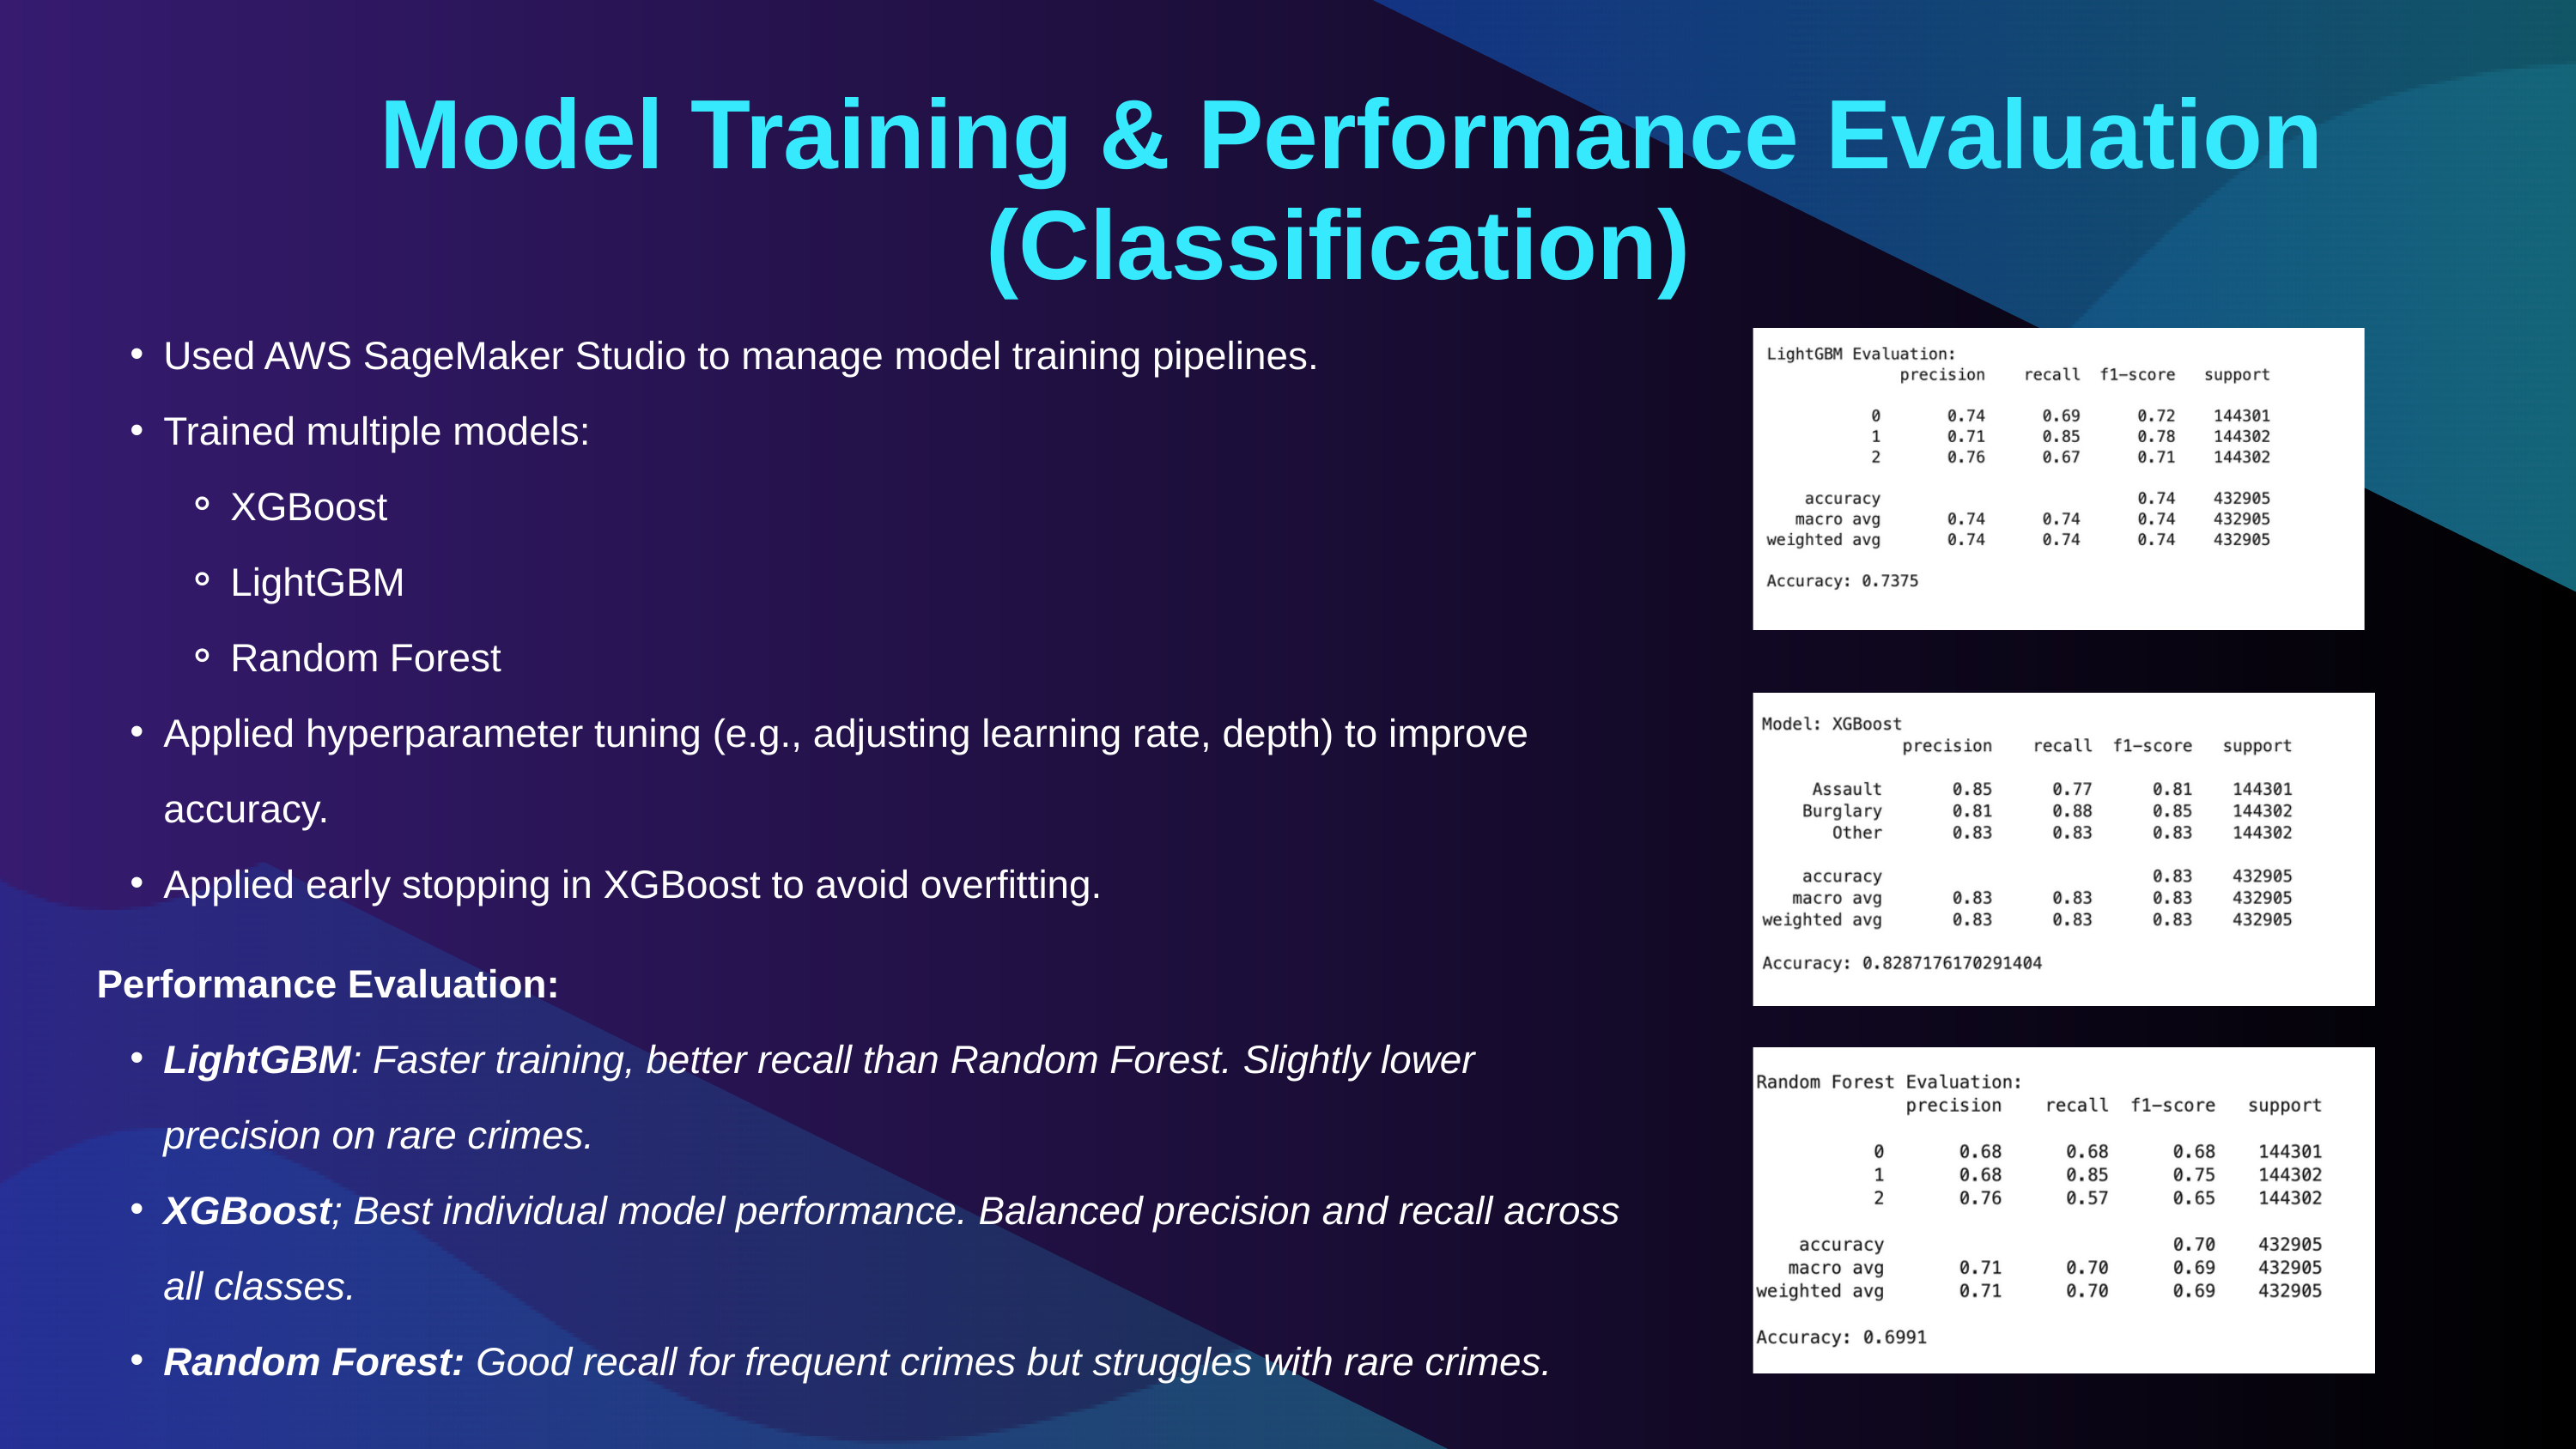

Model Training & Performance Evaluation (Classification)
Used AWS SageMaker Studio to manage model training pipelines.
Trained multiple models:
XGBoost
LightGBM
Random Forest
Applied hyperparameter tuning (e.g., adjusting learning rate, depth) to improve accuracy.
Applied early stopping in XGBoost to avoid overfitting.

Performance Evaluation:
LightGBM: Faster training, better recall than Random Forest. Slightly lower precision on rare crimes.
XGBoost; Best individual model performance. Balanced precision and recall across all classes.
Random Forest: Good recall for frequent crimes but struggles with rare crimes.

.